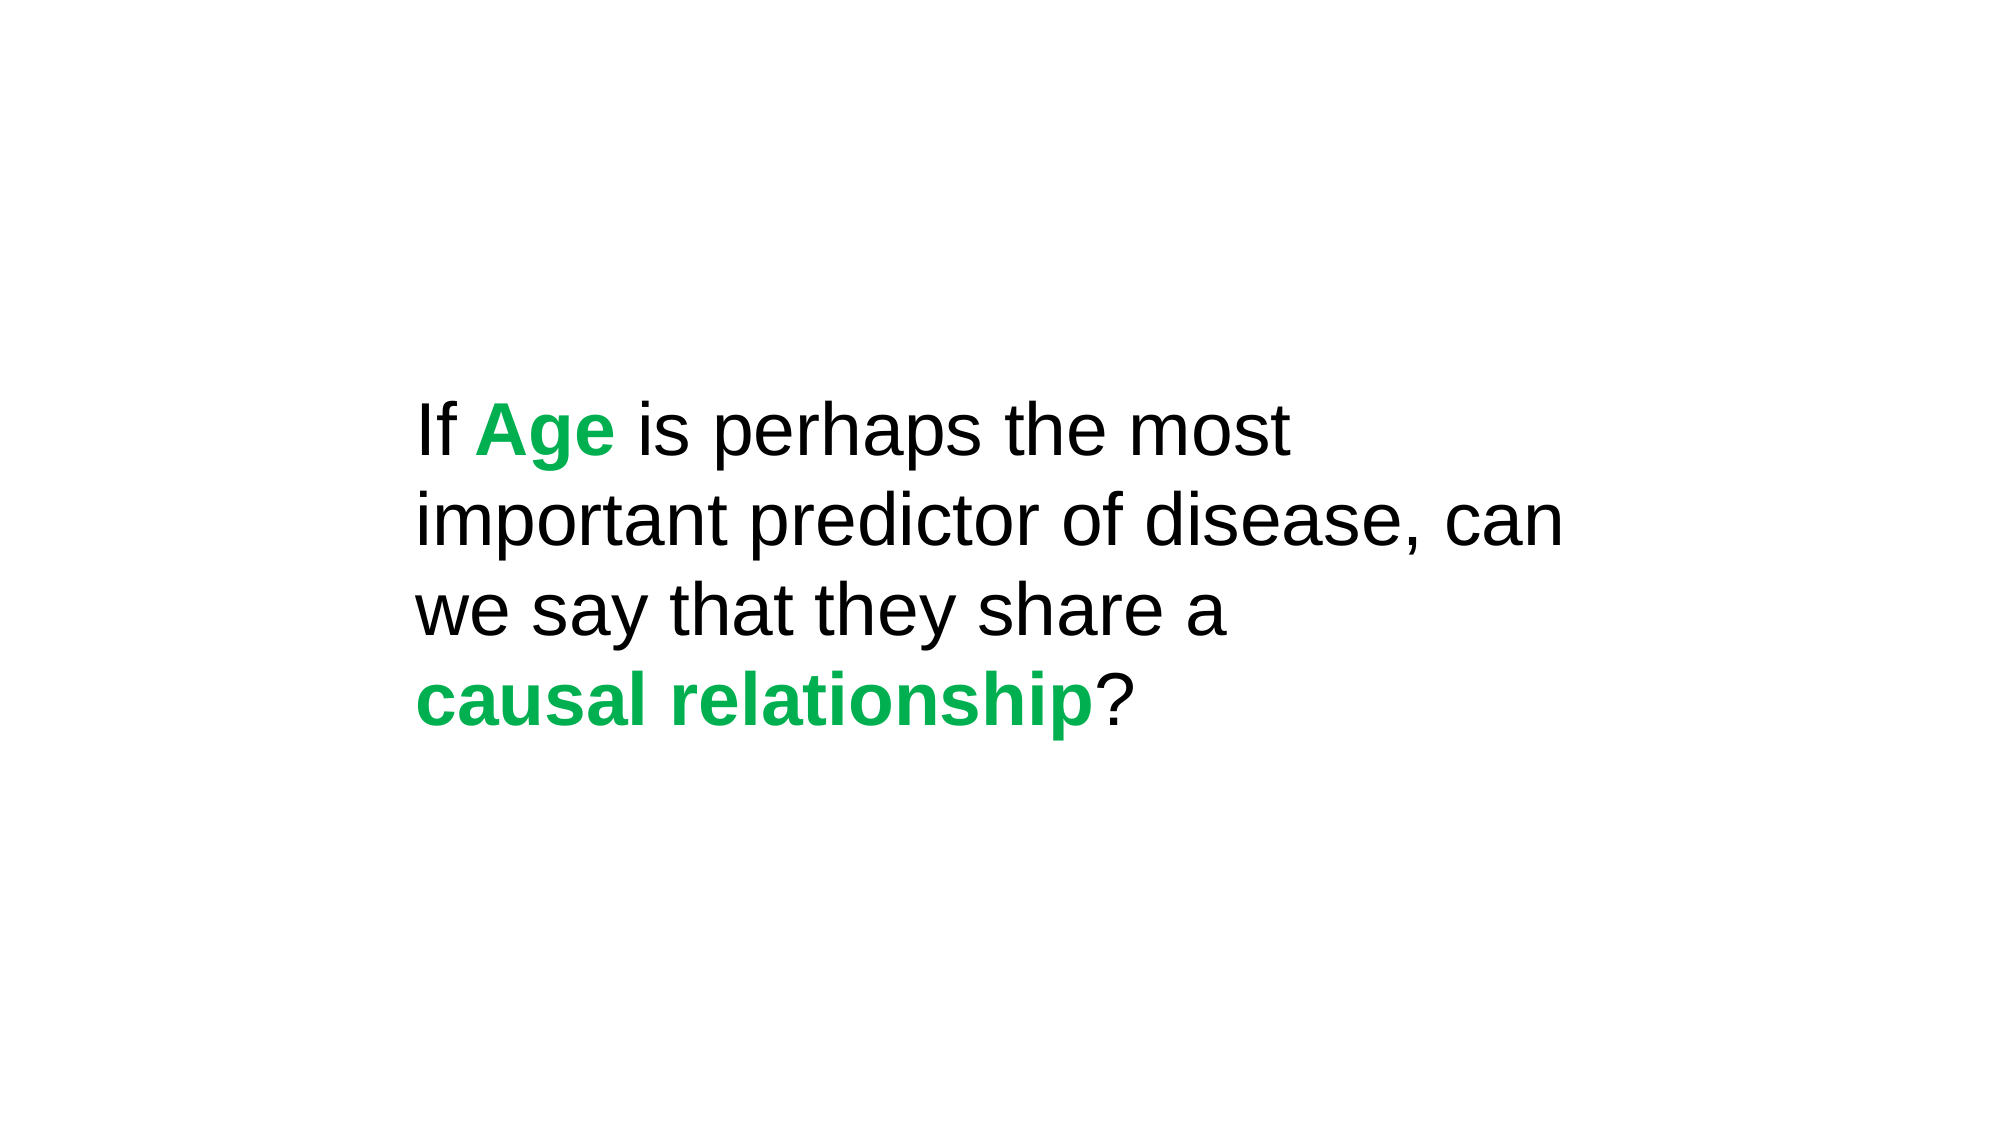

If Age is perhaps the most important predictor of disease, can we say that they share a
causal relationship?